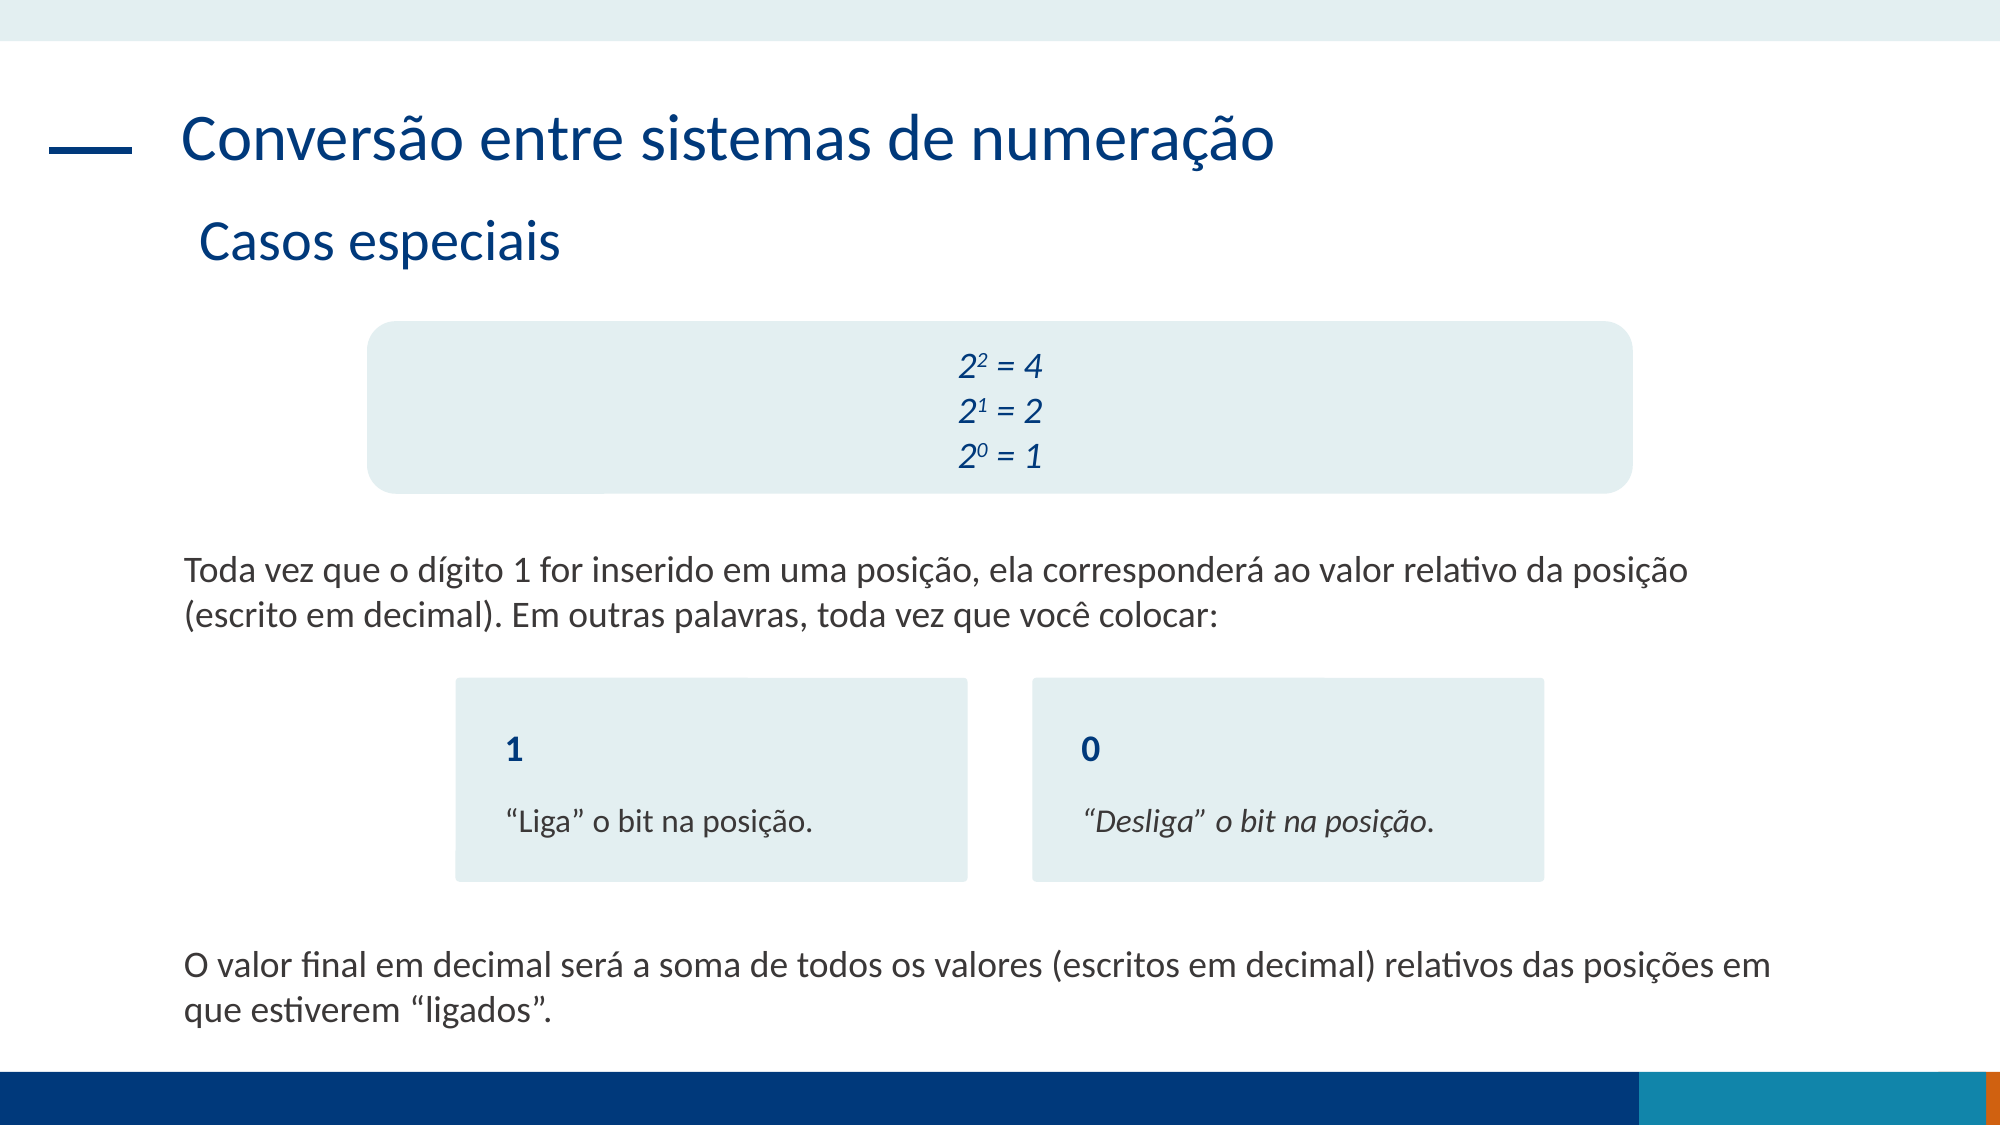

Conversão entre sistemas de numeração
Casos especiais

22 = 4
21 = 2
20 = 1
Toda vez que o dígito 1 for inserido em uma posição, ela corresponderá ao valor relativo da posição (escrito em decimal). Em outras palavras, toda vez que você colocar:

0
“Desliga” o bit na posição.

1
“Liga” o bit na posição.
O valor final em decimal será a soma de todos os valores (escritos em decimal) relativos das posições em que estiverem “ligados”.